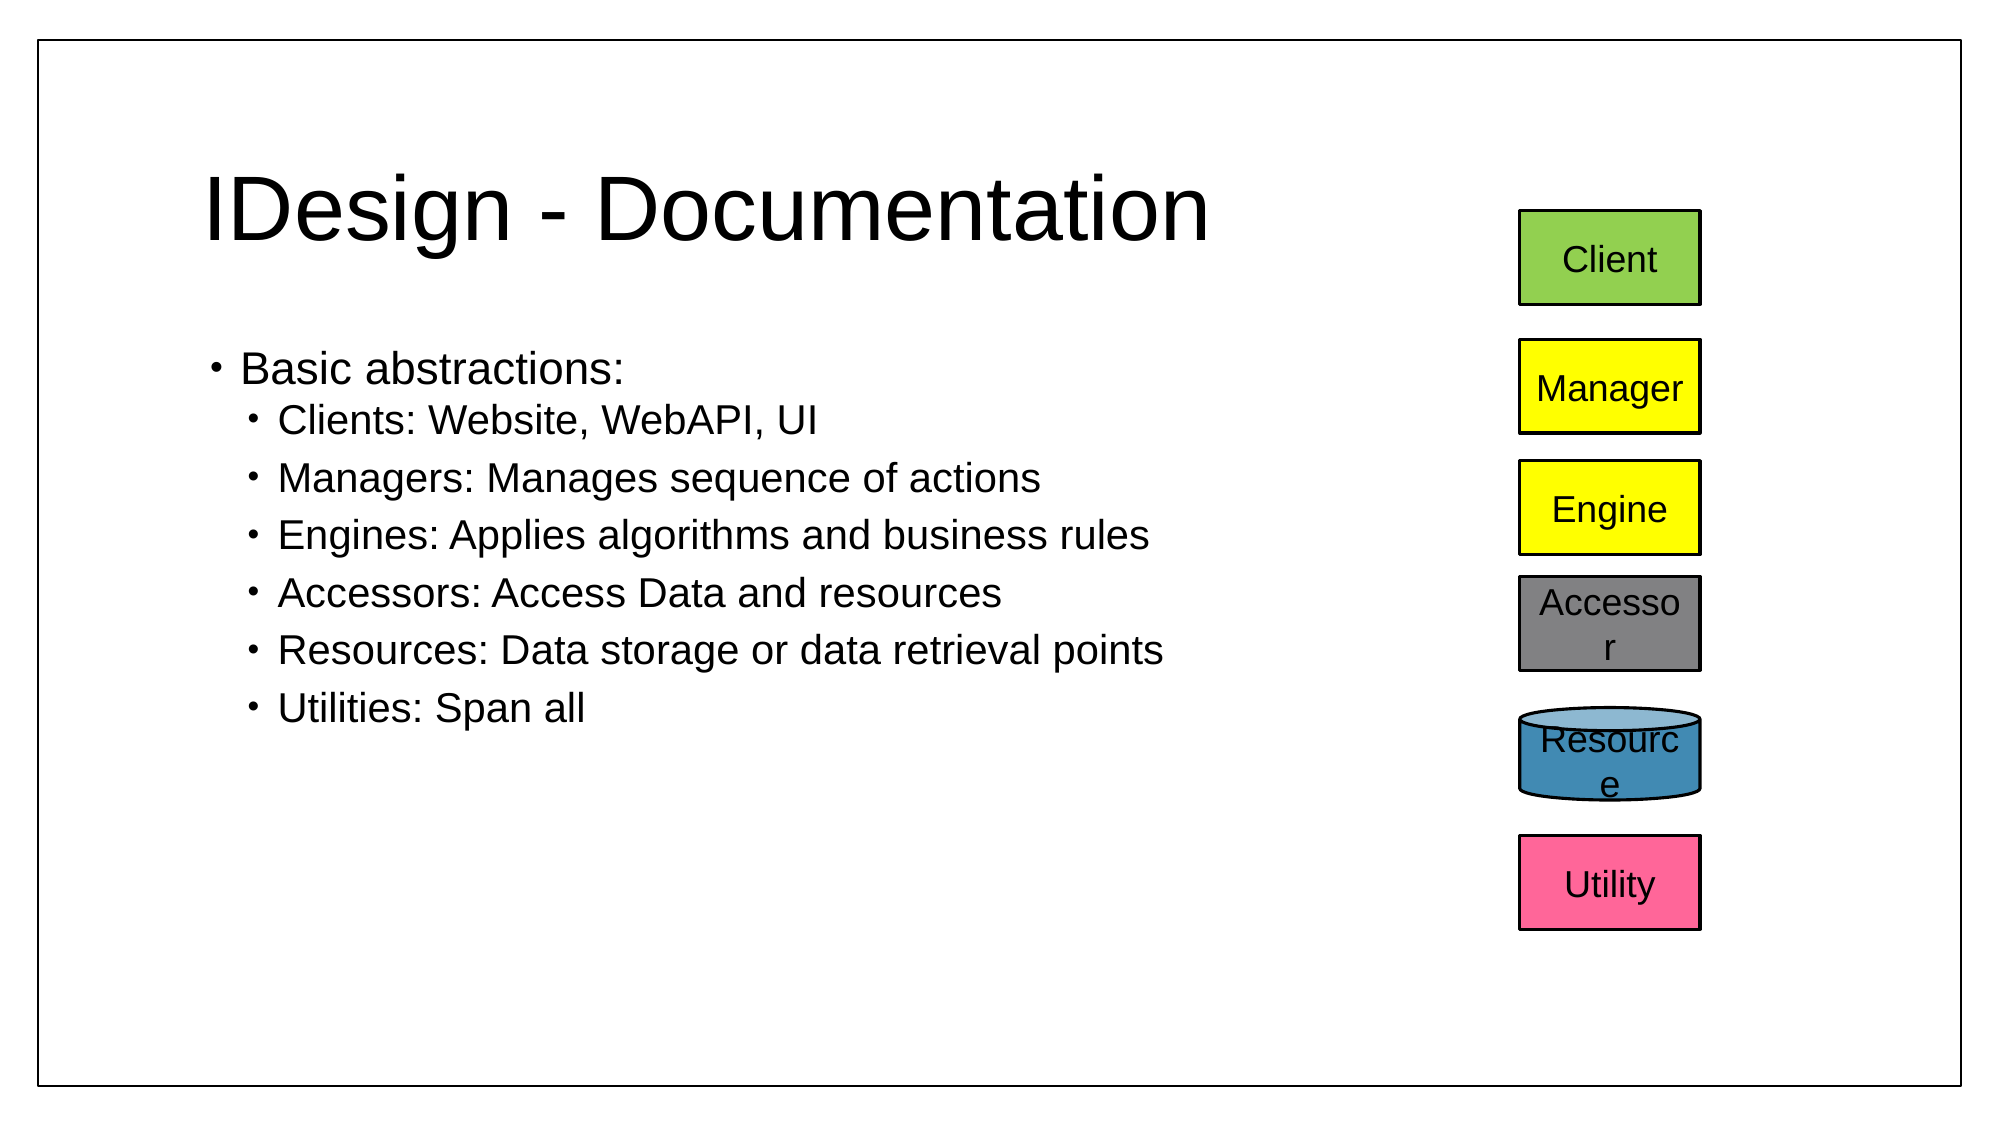

# IDesign - Documentation
Client
Basic abstractions:
Clients: Website, WebAPI, UI
Managers: Manages sequence of actions
Engines: Applies algorithms and business rules
Accessors: Access Data and resources
Resources: Data storage or data retrieval points
Utilities: Span all
Manager
Engine
Accessor
Resource
Utility